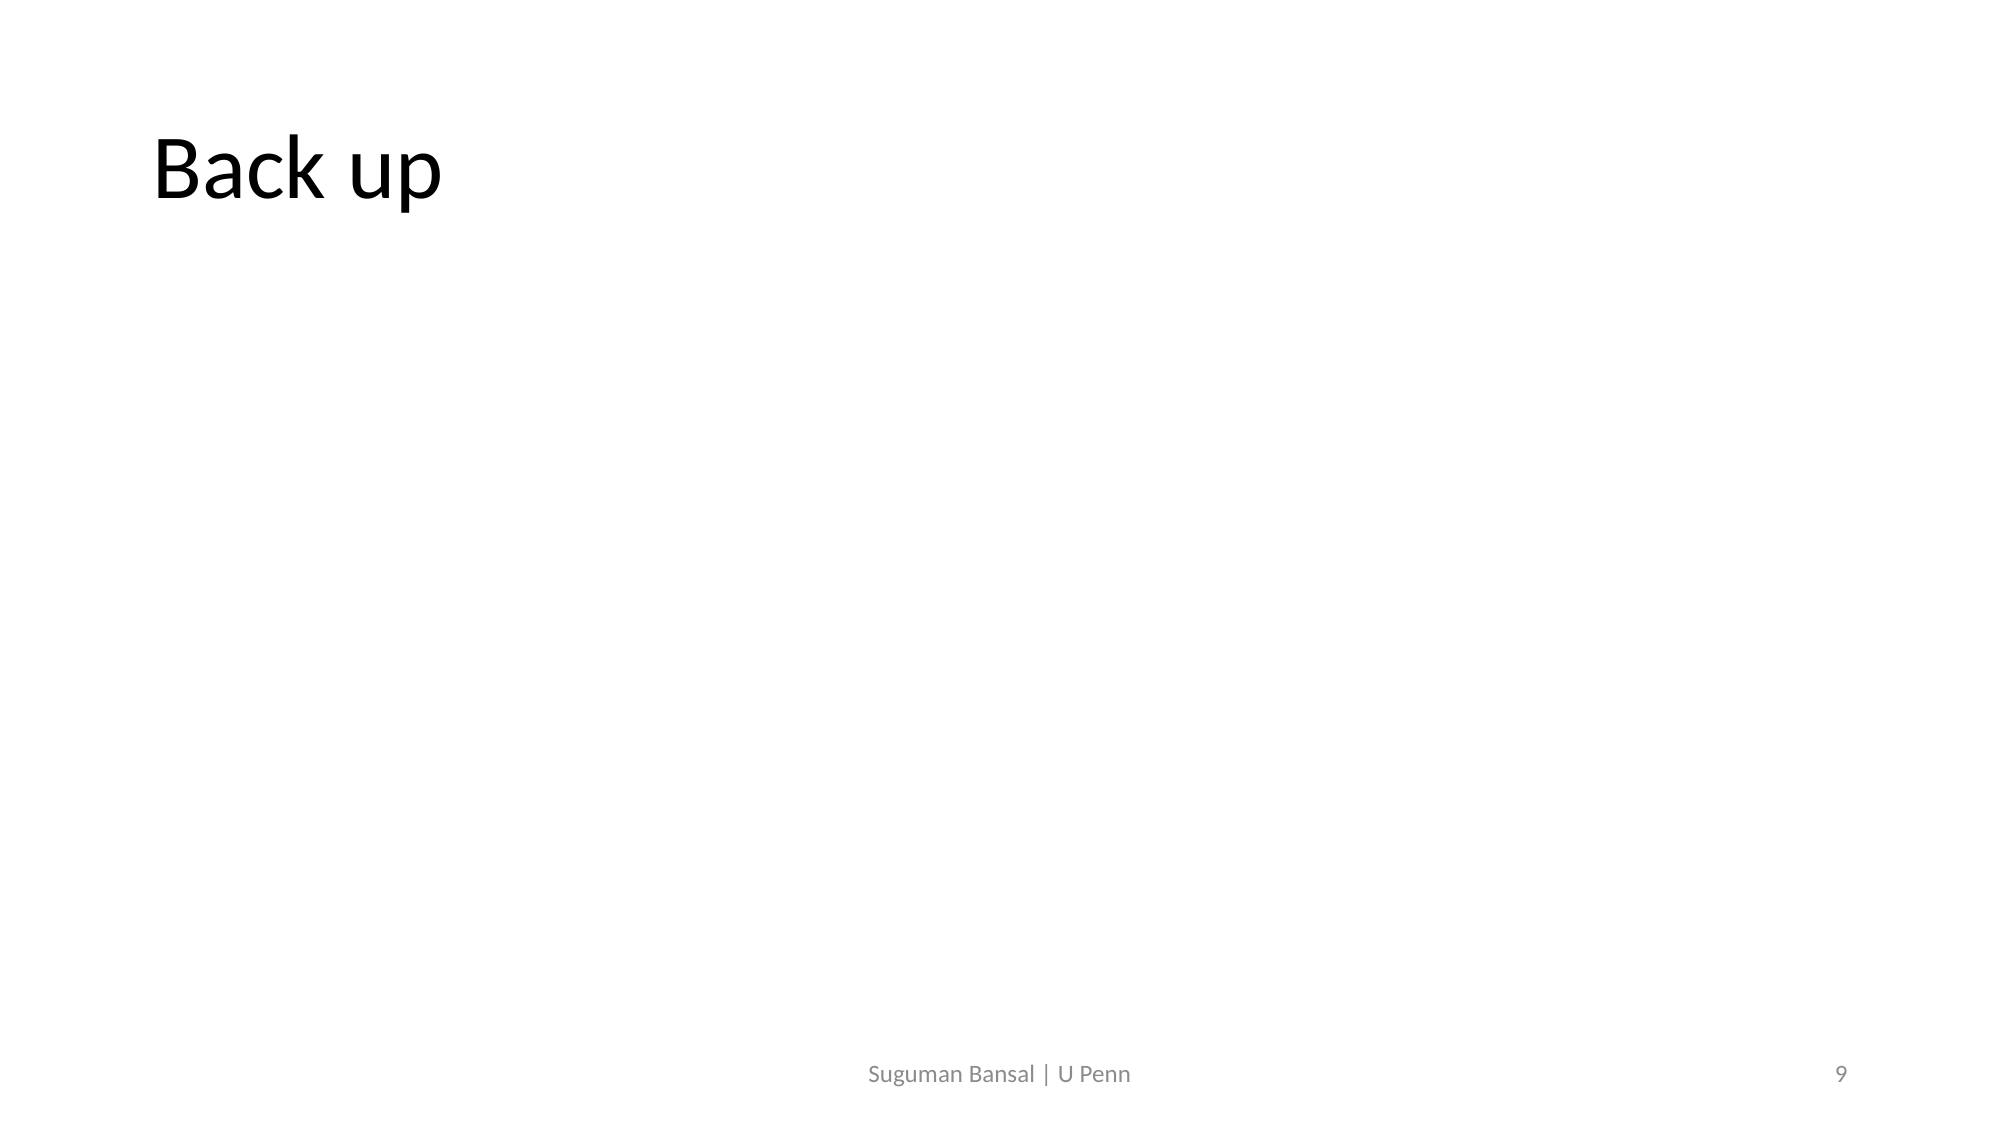

# Back up
Suguman Bansal | U Penn
9